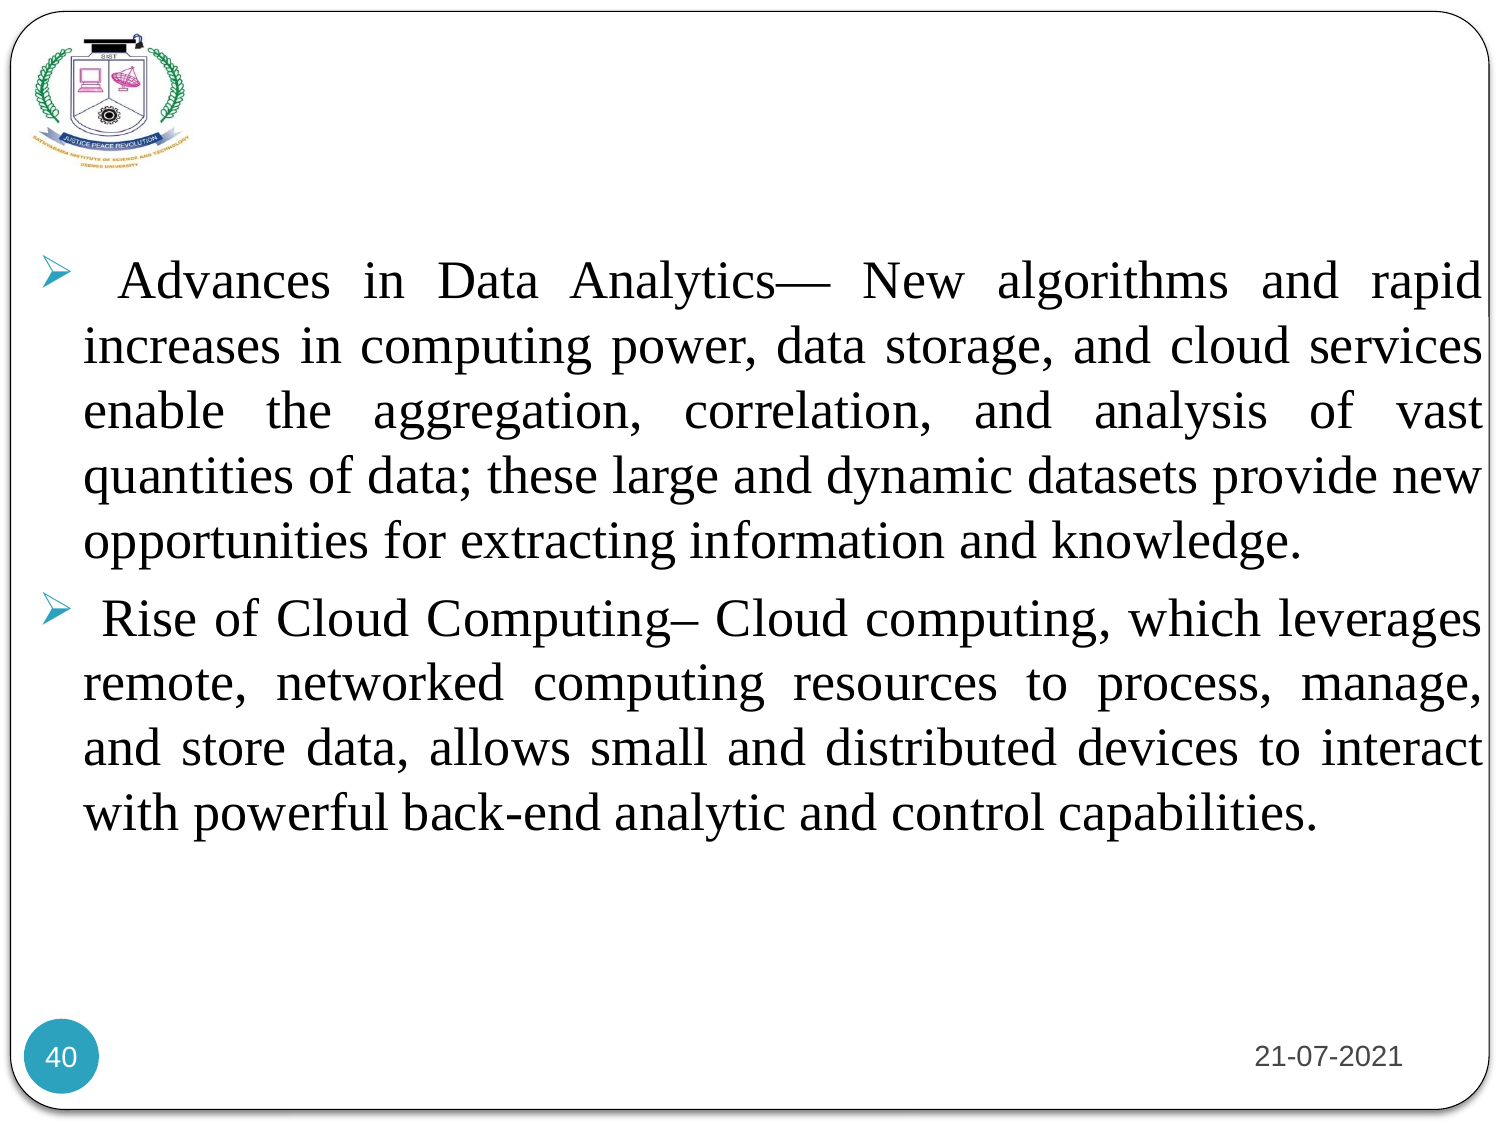

#
 Advances in Data Analytics— New algorithms and rapid increases in computing power, data storage, and cloud services enable the aggregation, correlation, and analysis of vast quantities of data; these large and dynamic datasets provide new opportunities for extracting information and knowledge.
 Rise of Cloud Computing– Cloud computing, which leverages remote, networked computing resources to process, manage, and store data, allows small and distributed devices to interact with powerful back-end analytic and control capabilities.

21-07-2021
40